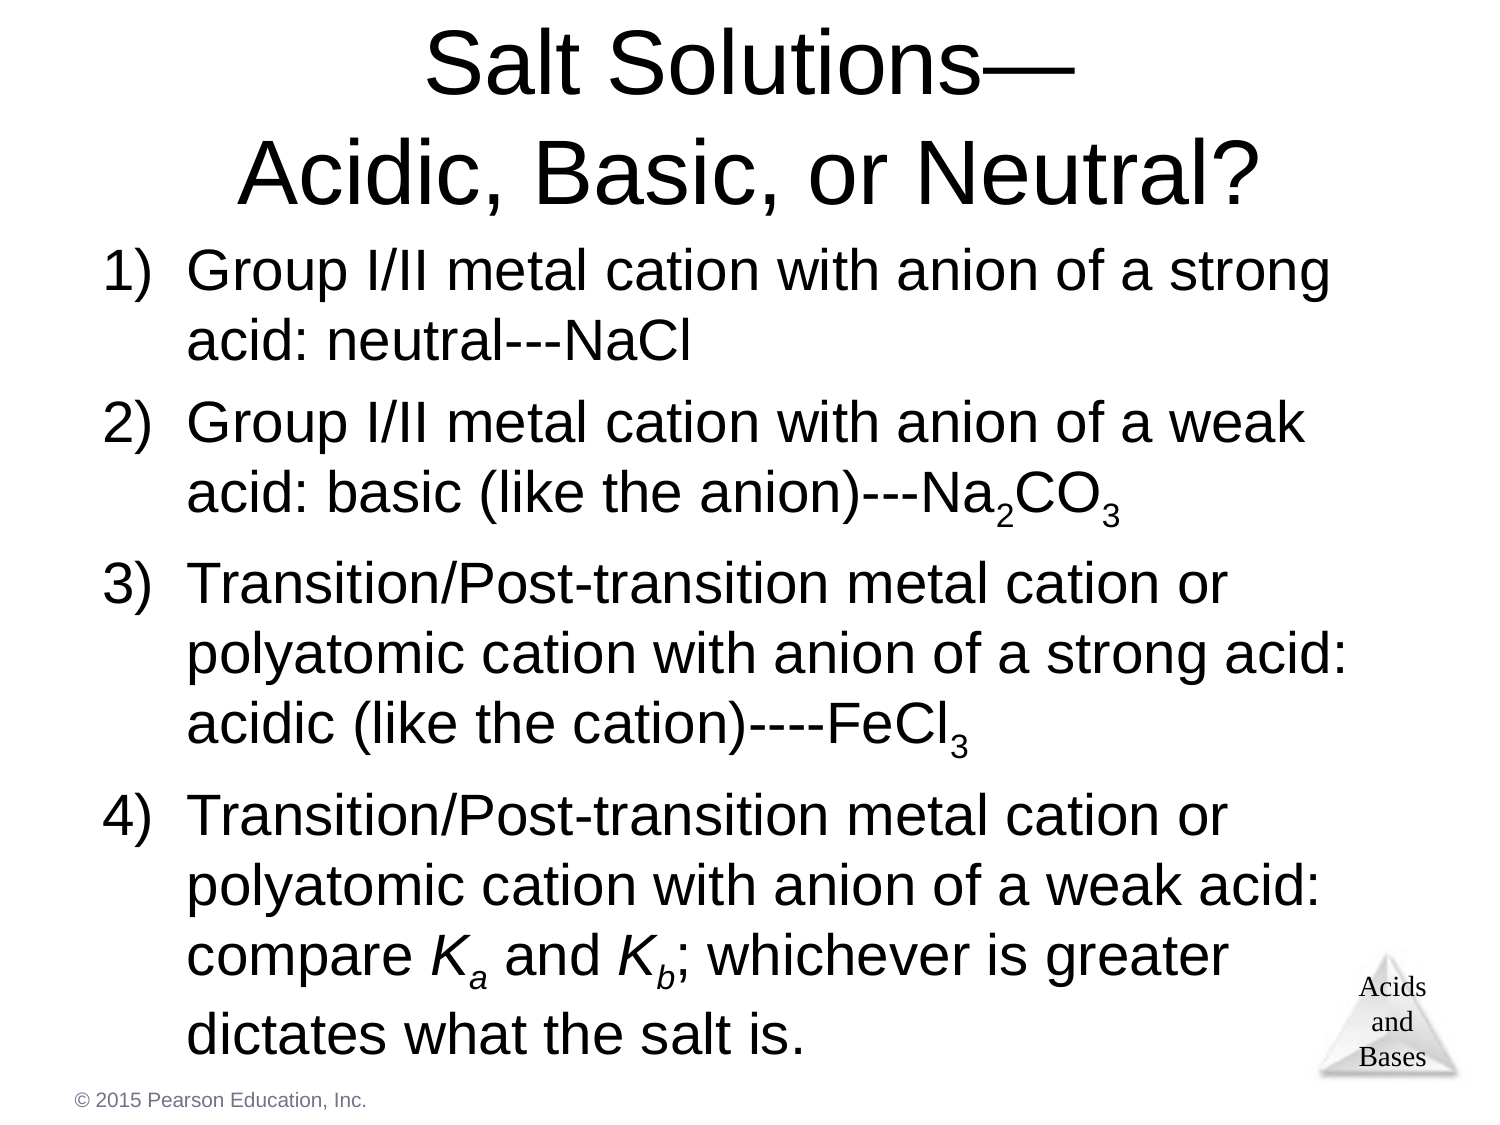

# Salt Solutions— Acidic, Basic, or Neutral?
Group I/II metal cation with anion of a strong acid: neutral---NaCl
Group I/II metal cation with anion of a weak acid: basic (like the anion)---Na2CO3
Transition/Post-transition metal cation or polyatomic cation with anion of a strong acid: acidic (like the cation)----FeCl3
Transition/Post-transition metal cation or polyatomic cation with anion of a weak acid: compare Ka and Kb; whichever is greater dictates what the salt is.